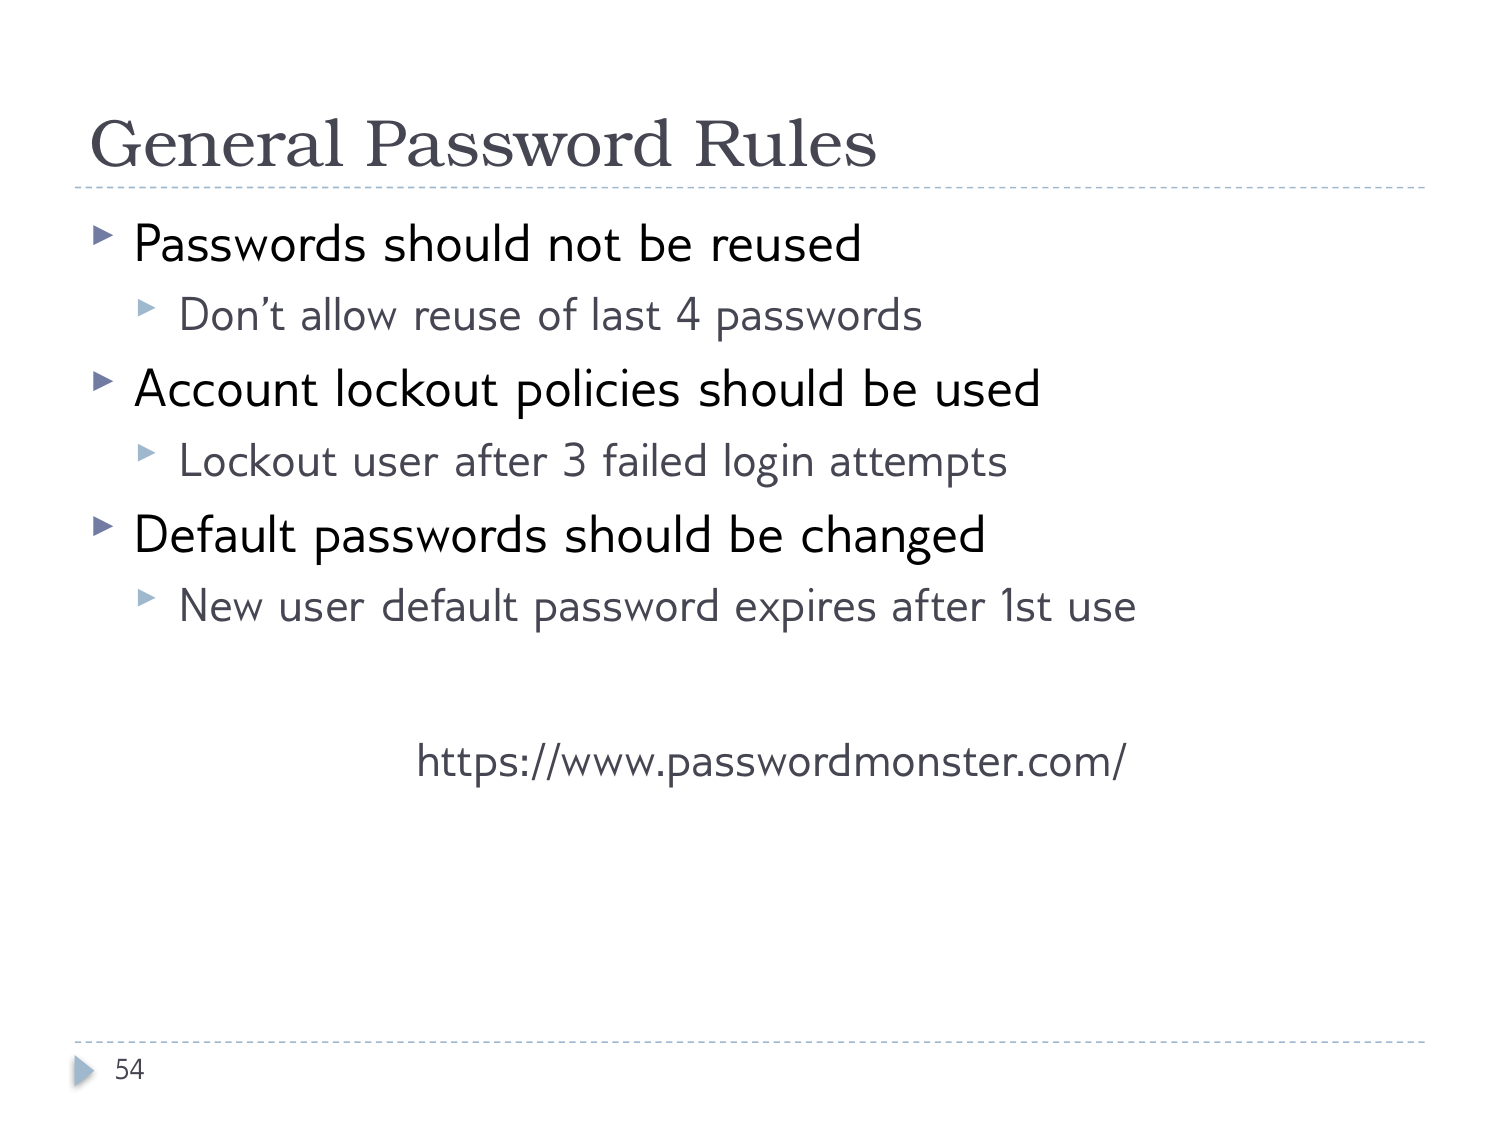

# General Password Rules
Passwords should not be reused
Don’t allow reuse of last 4 passwords
Account lockout policies should be used
Lockout user after 3 failed login attempts
Default passwords should be changed
New user default password expires after 1st use

https://www.passwordmonster.com/
54